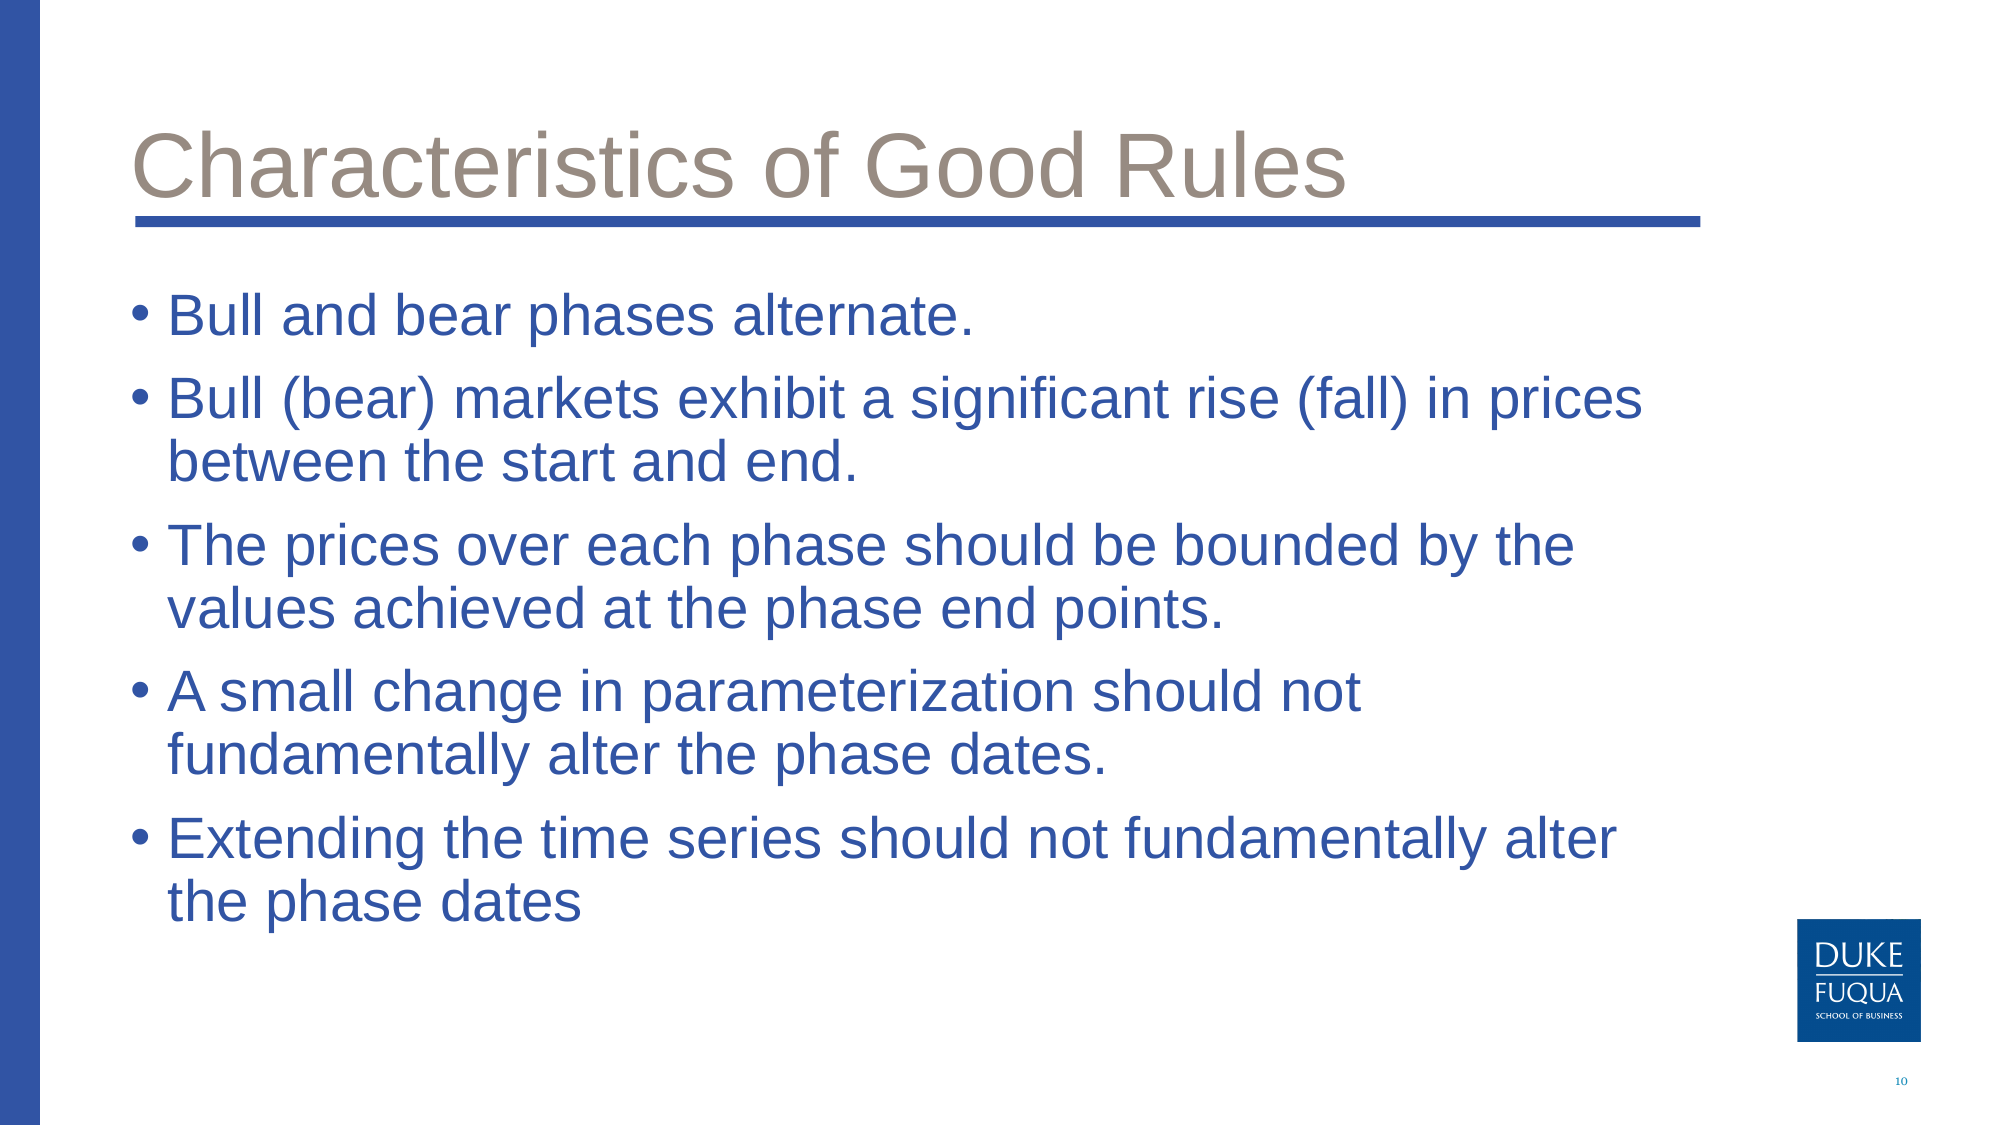

# Characteristics of Good Rules
Bull and bear phases alternate.
Bull (bear) markets exhibit a significant rise (fall) in prices between the start and end.
The prices over each phase should be bounded by the values achieved at the phase end points.
A small change in parameterization should not fundamentally alter the phase dates.
Extending the time series should not fundamentally alter the phase dates